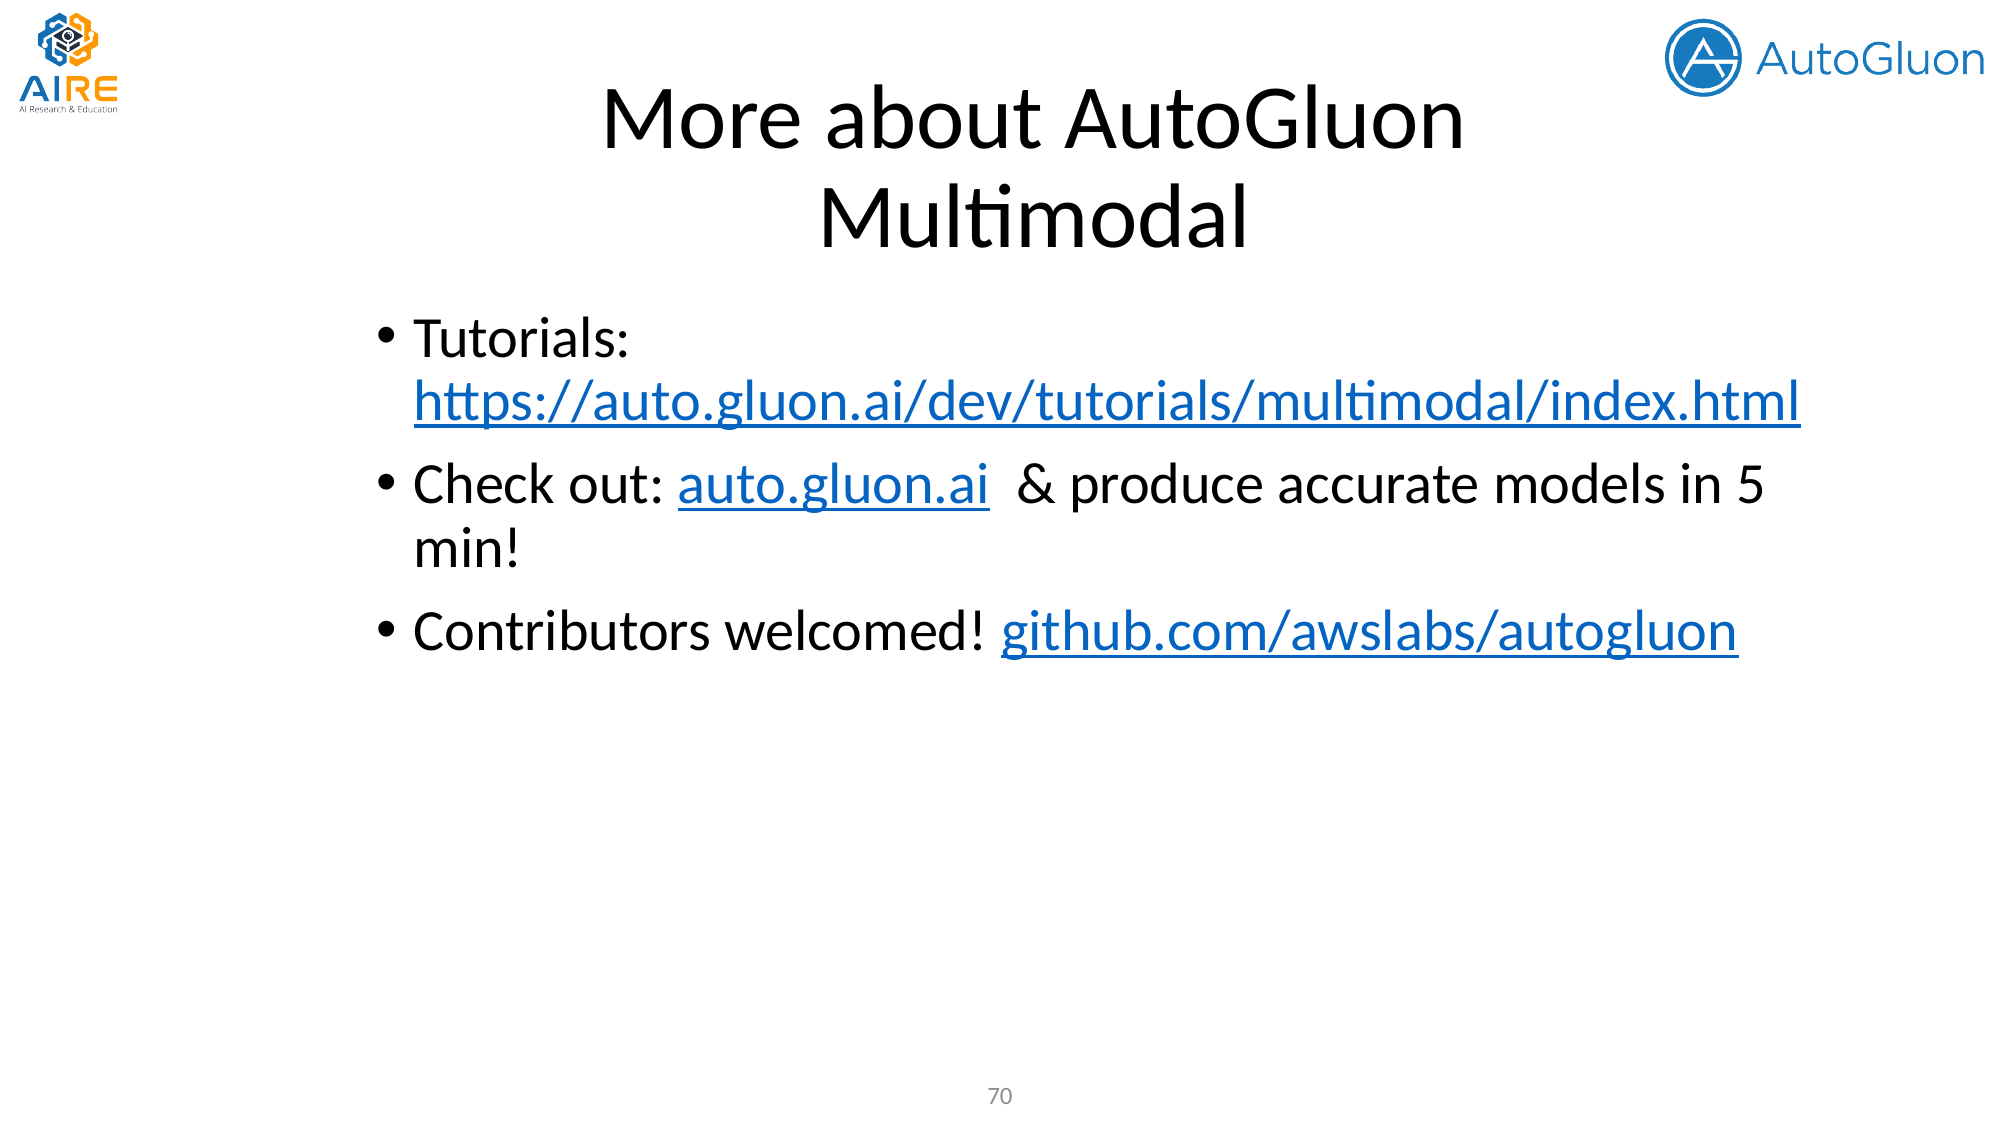

# More about AutoGluon Multimodal
Tutorials: https://auto.gluon.ai/dev/tutorials/multimodal/index.html
Check out: auto.gluon.ai  & produce accurate models in 5 min!
Contributors welcomed! github.com/awslabs/autogluon
70